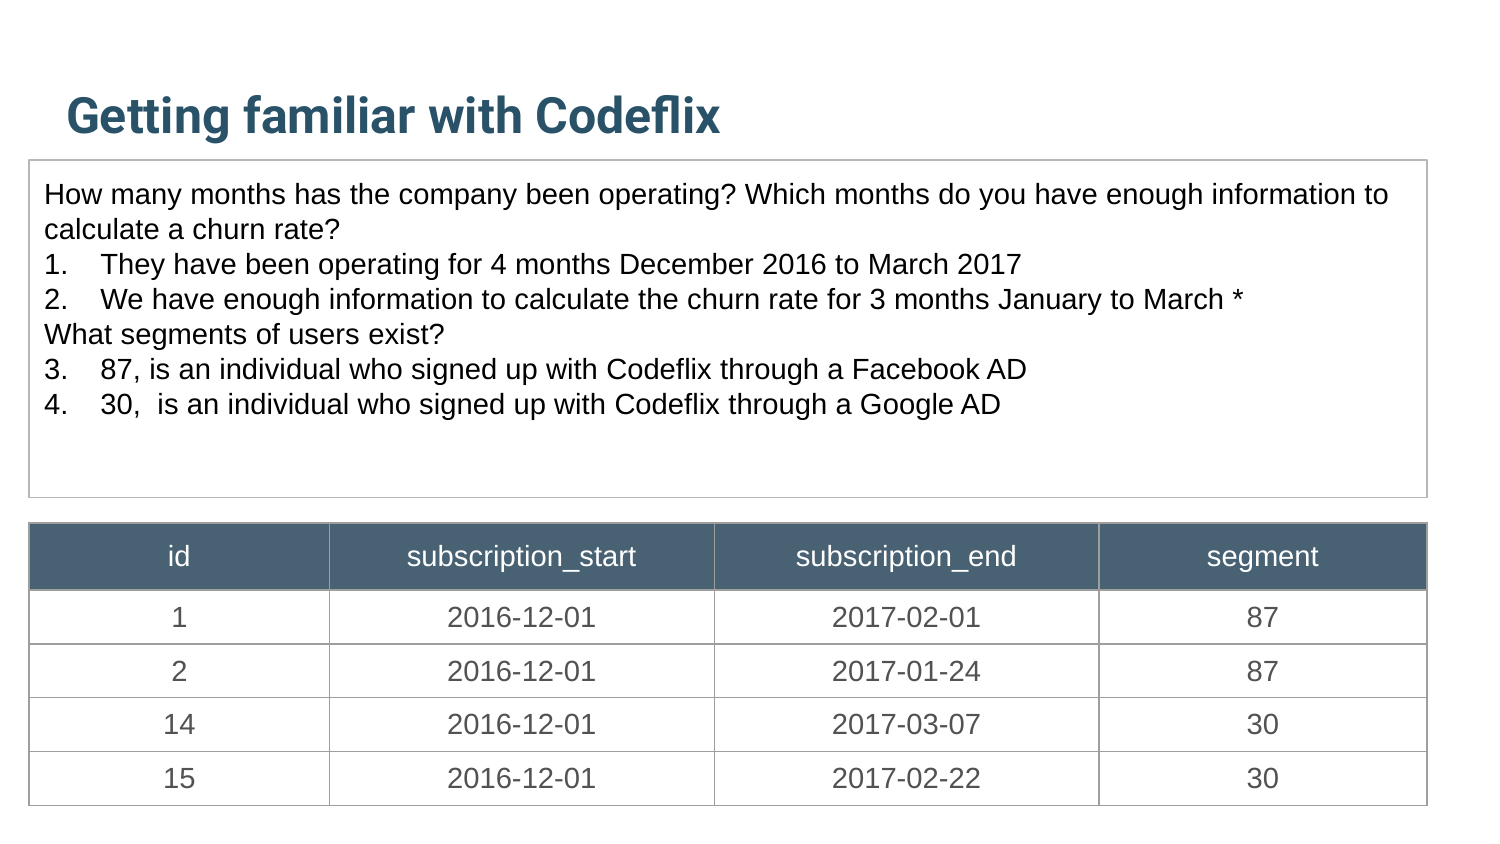

Getting familiar with Codeflix
How many months has the company been operating? Which months do you have enough information to calculate a churn rate?
They have been operating for 4 months December 2016 to March 2017
We have enough information to calculate the churn rate for 3 months January to March *
What segments of users exist?
87, is an individual who signed up with Codeflix through a Facebook AD
30,  is an individual who signed up with Codeflix through a Google AD
| id | subscription\_start | subscription\_end | segment |
| --- | --- | --- | --- |
| 1 | 2016-12-01 | 2017-02-01 | 87 |
| 2 | 2016-12-01 | 2017-01-24 | 87 |
| 14 | 2016-12-01 | 2017-03-07 | 30 |
| 15 | 2016-12-01 | 2017-02-22 | 30 |